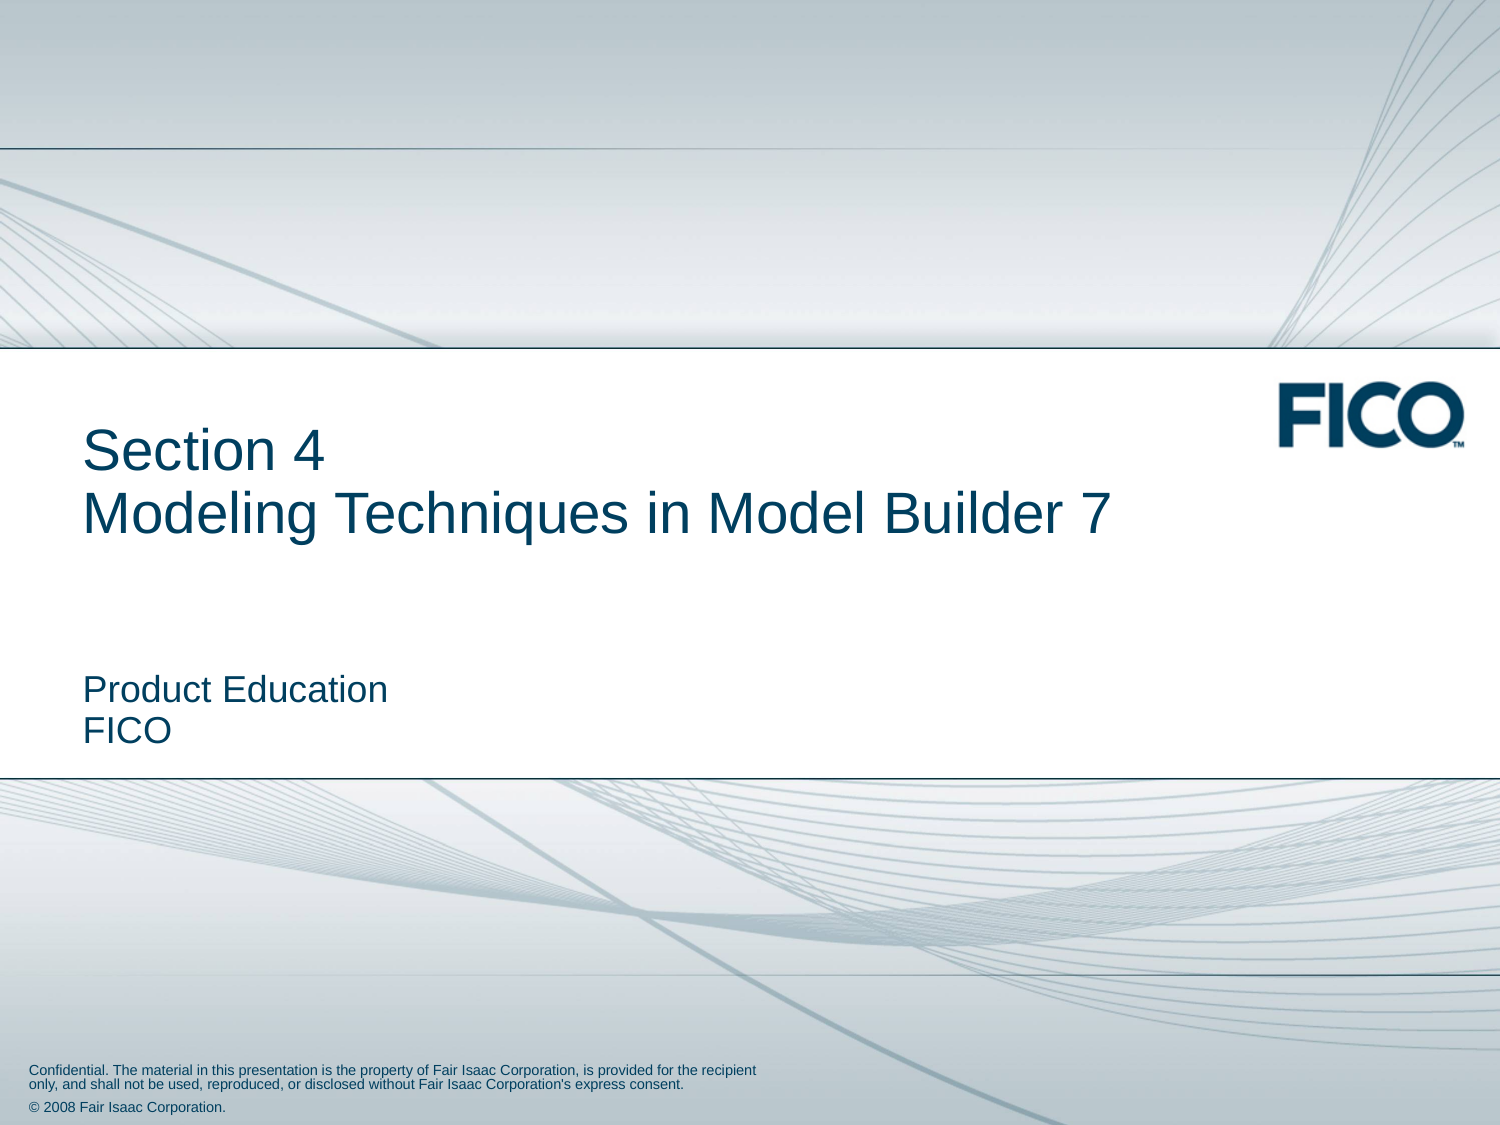

# Section 4 Modeling Techniques in Model Builder 7

Product Education
FICO